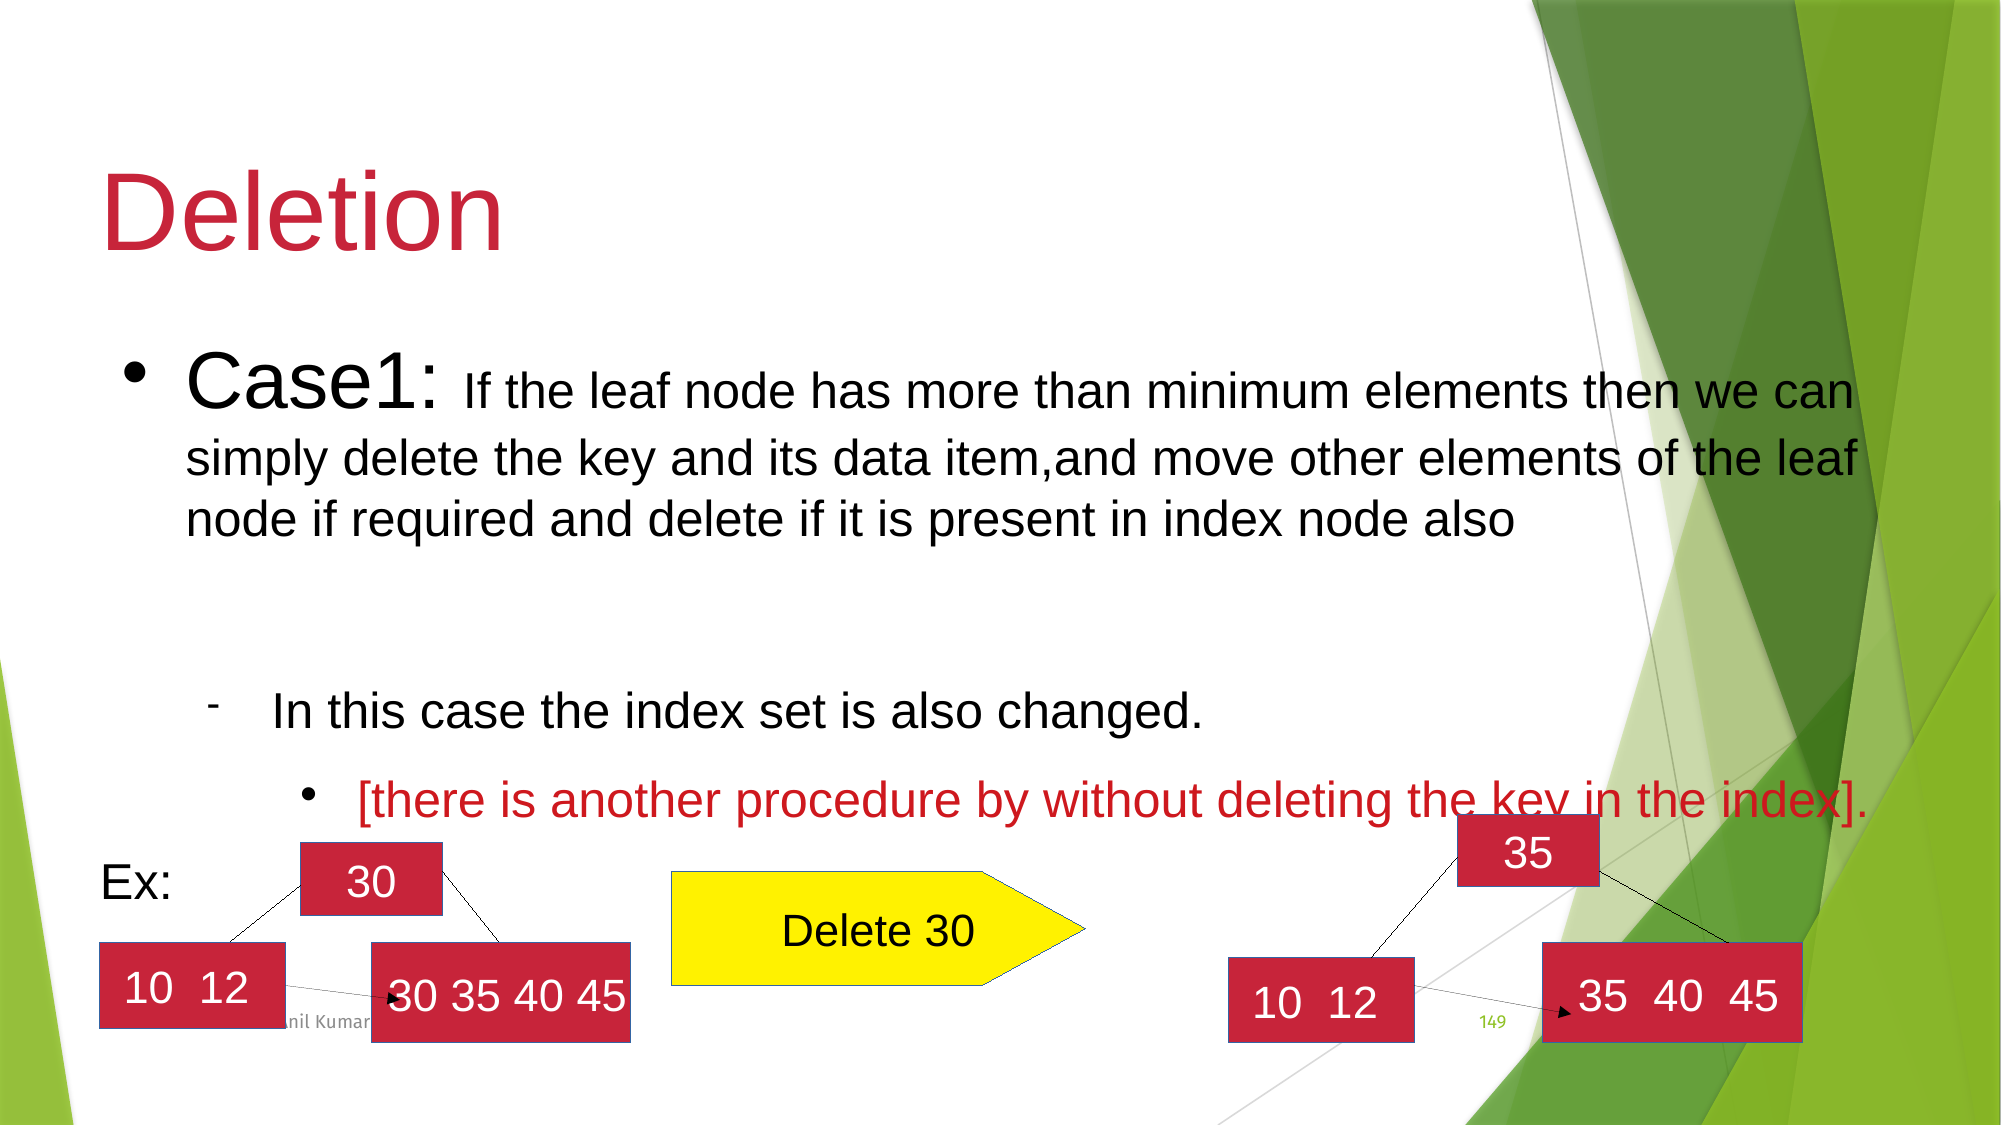

Deletion
Case1: If the leaf node has more than minimum elements then we can simply delete the key and its data item,and move other elements of the leaf node if required and delete if it is present in index node also

In this case the index set is also changed.
[there is another procedure by without deleting the key in the index].
Ex:
35
30

Delete 30

10  12
 30 35 40 45
 35  40  45
10  12

Data Structures-T.Anil Kumar
149